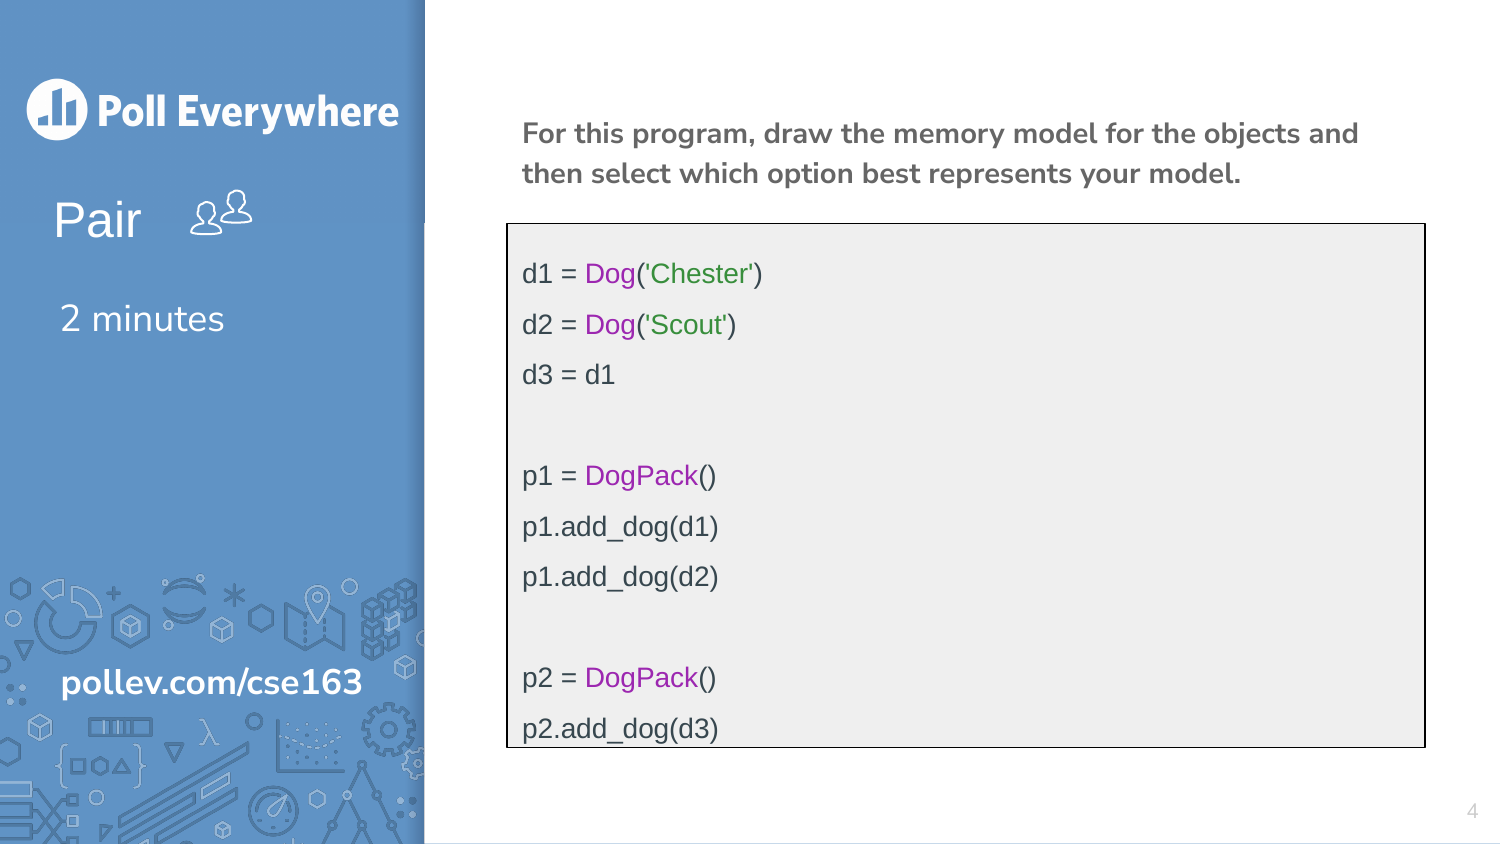

For this program, draw the memory model for the objects and then select which option best represents your model.
d1 = Dog('Chester')
d2 = Dog('Scout')
d3 = d1

p1 = DogPack()
p1.add_dog(d1)
p1.add_dog(d2)

p2 = DogPack()
p2.add_dog(d3)

# 2 minutes
4